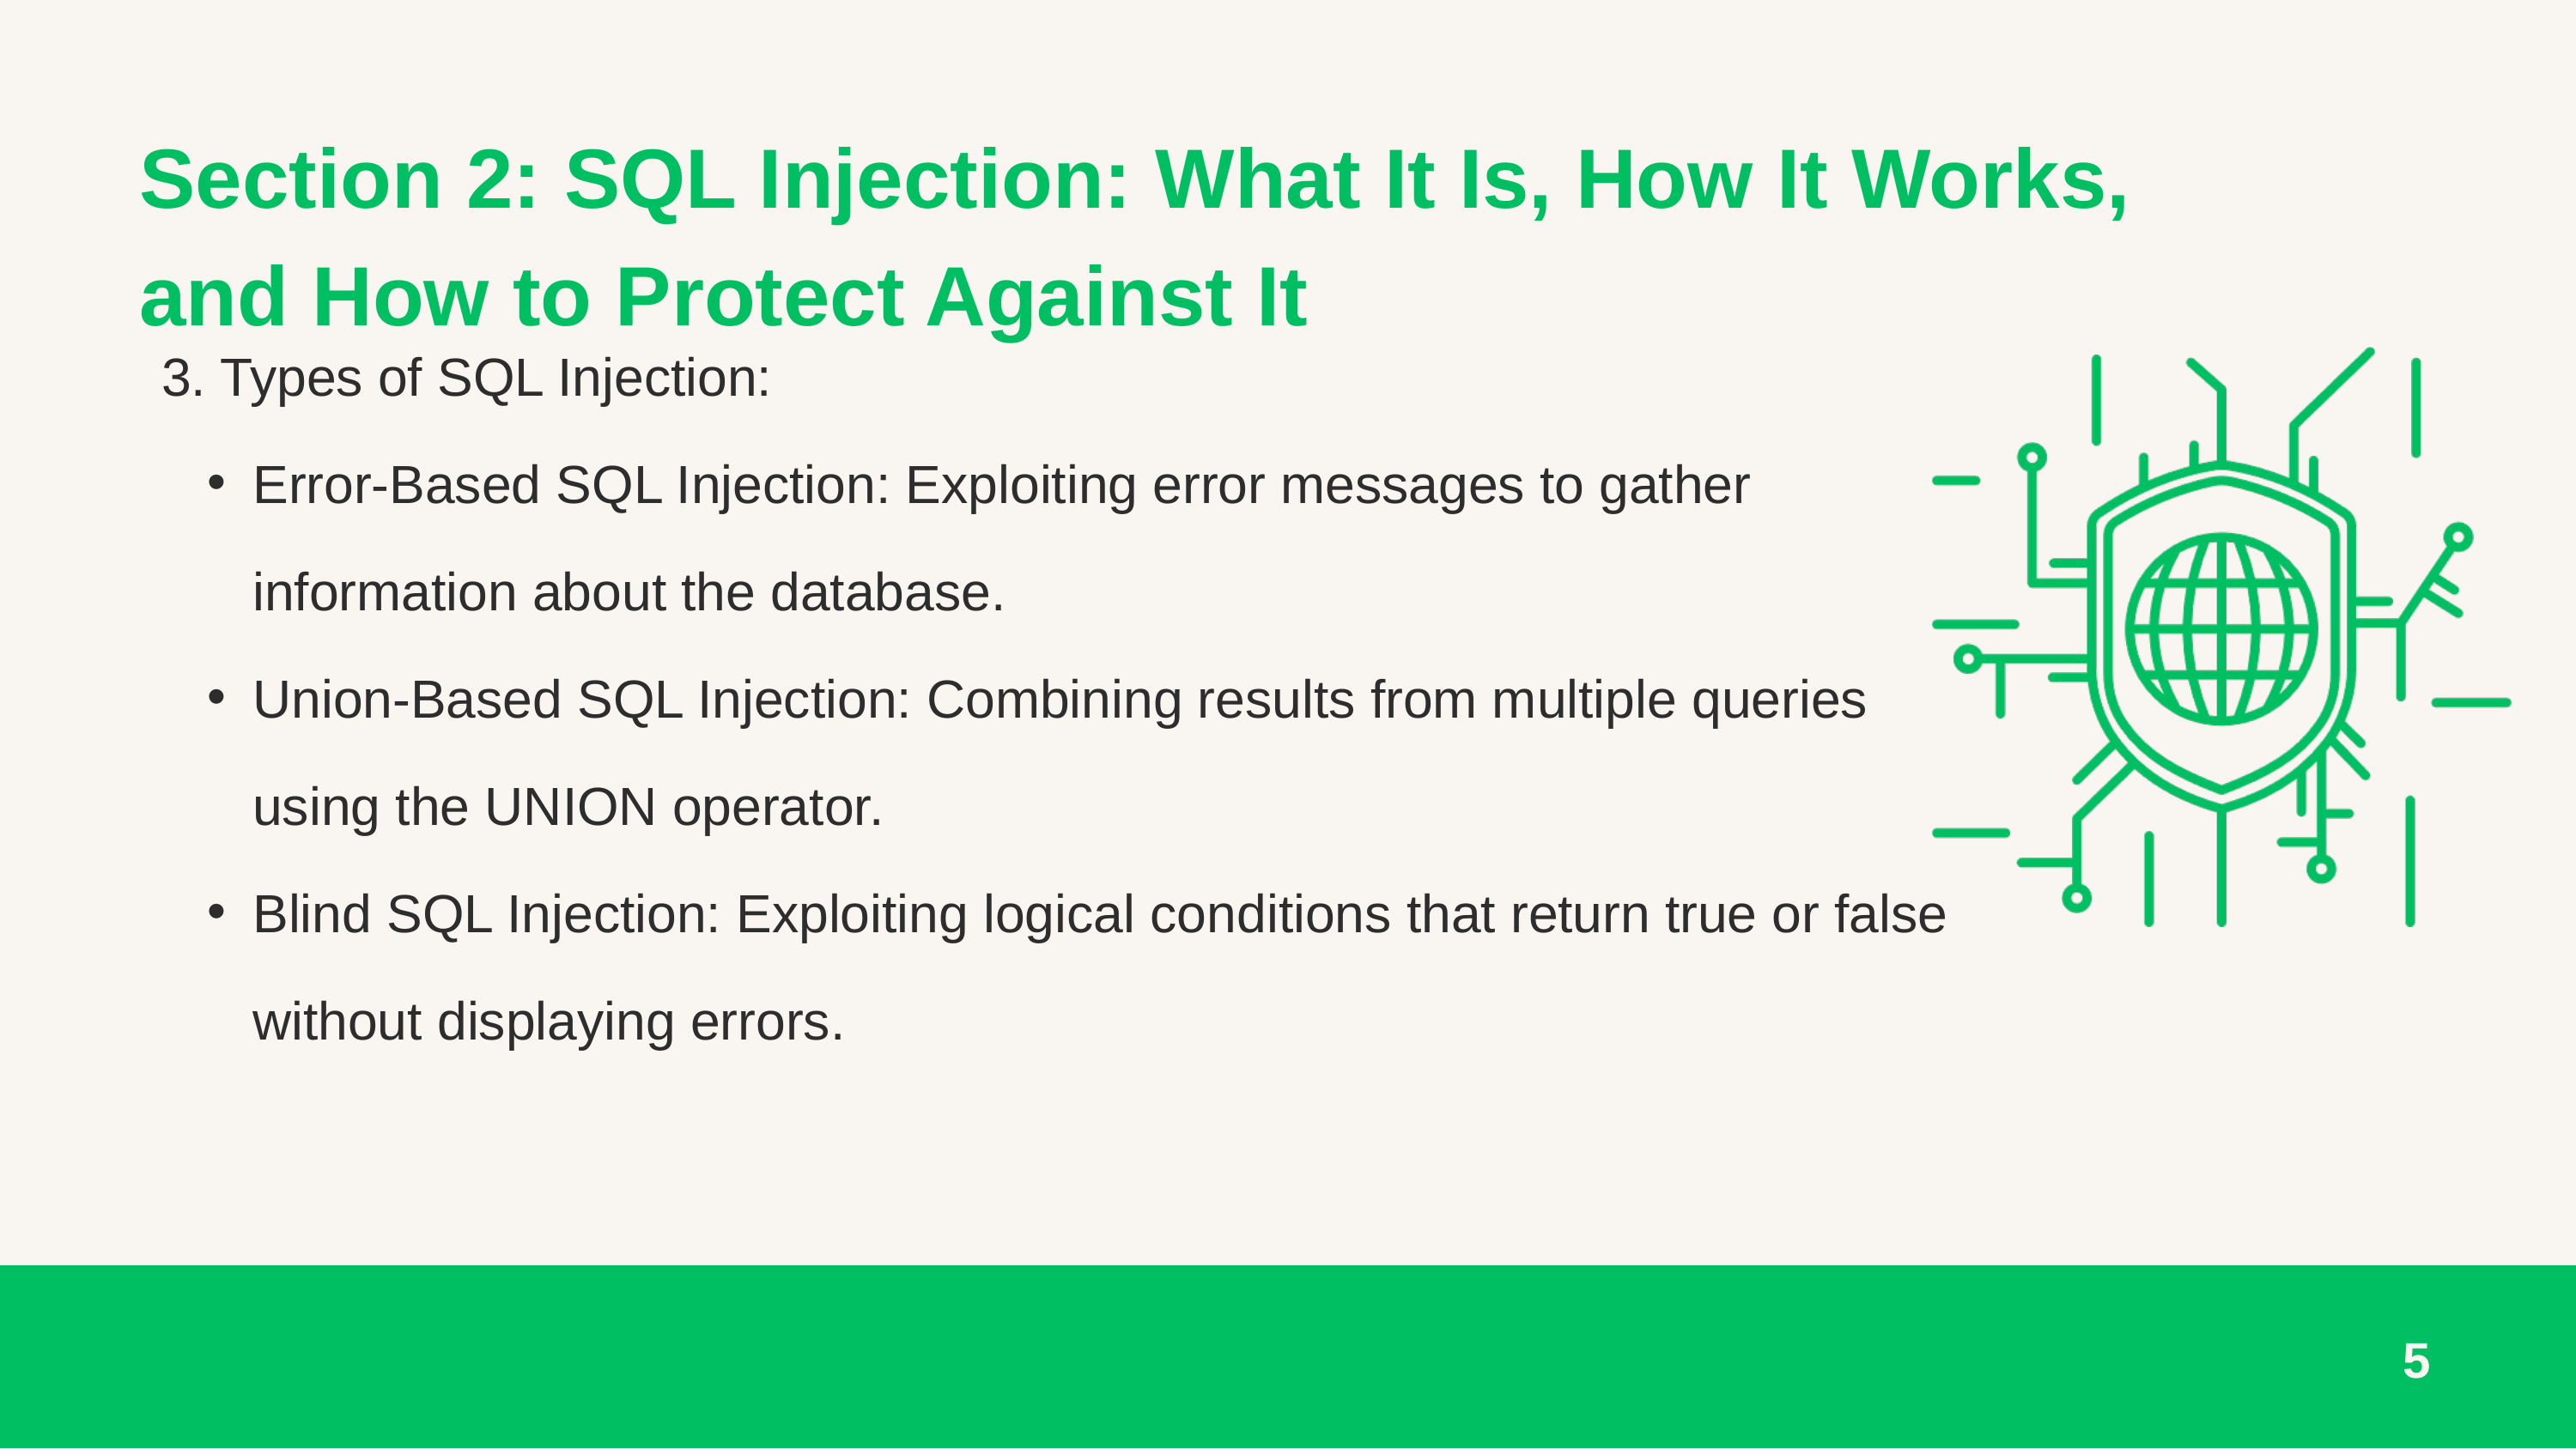

Section 2: SQL Injection: What It Is, How It Works, and How to Protect Against It
3. Types of SQL Injection:
Error-Based SQL Injection: Exploiting error messages to gather information about the database.
Union-Based SQL Injection: Combining results from multiple queries using the UNION operator.
Blind SQL Injection: Exploiting logical conditions that return true or false without displaying errors.

5